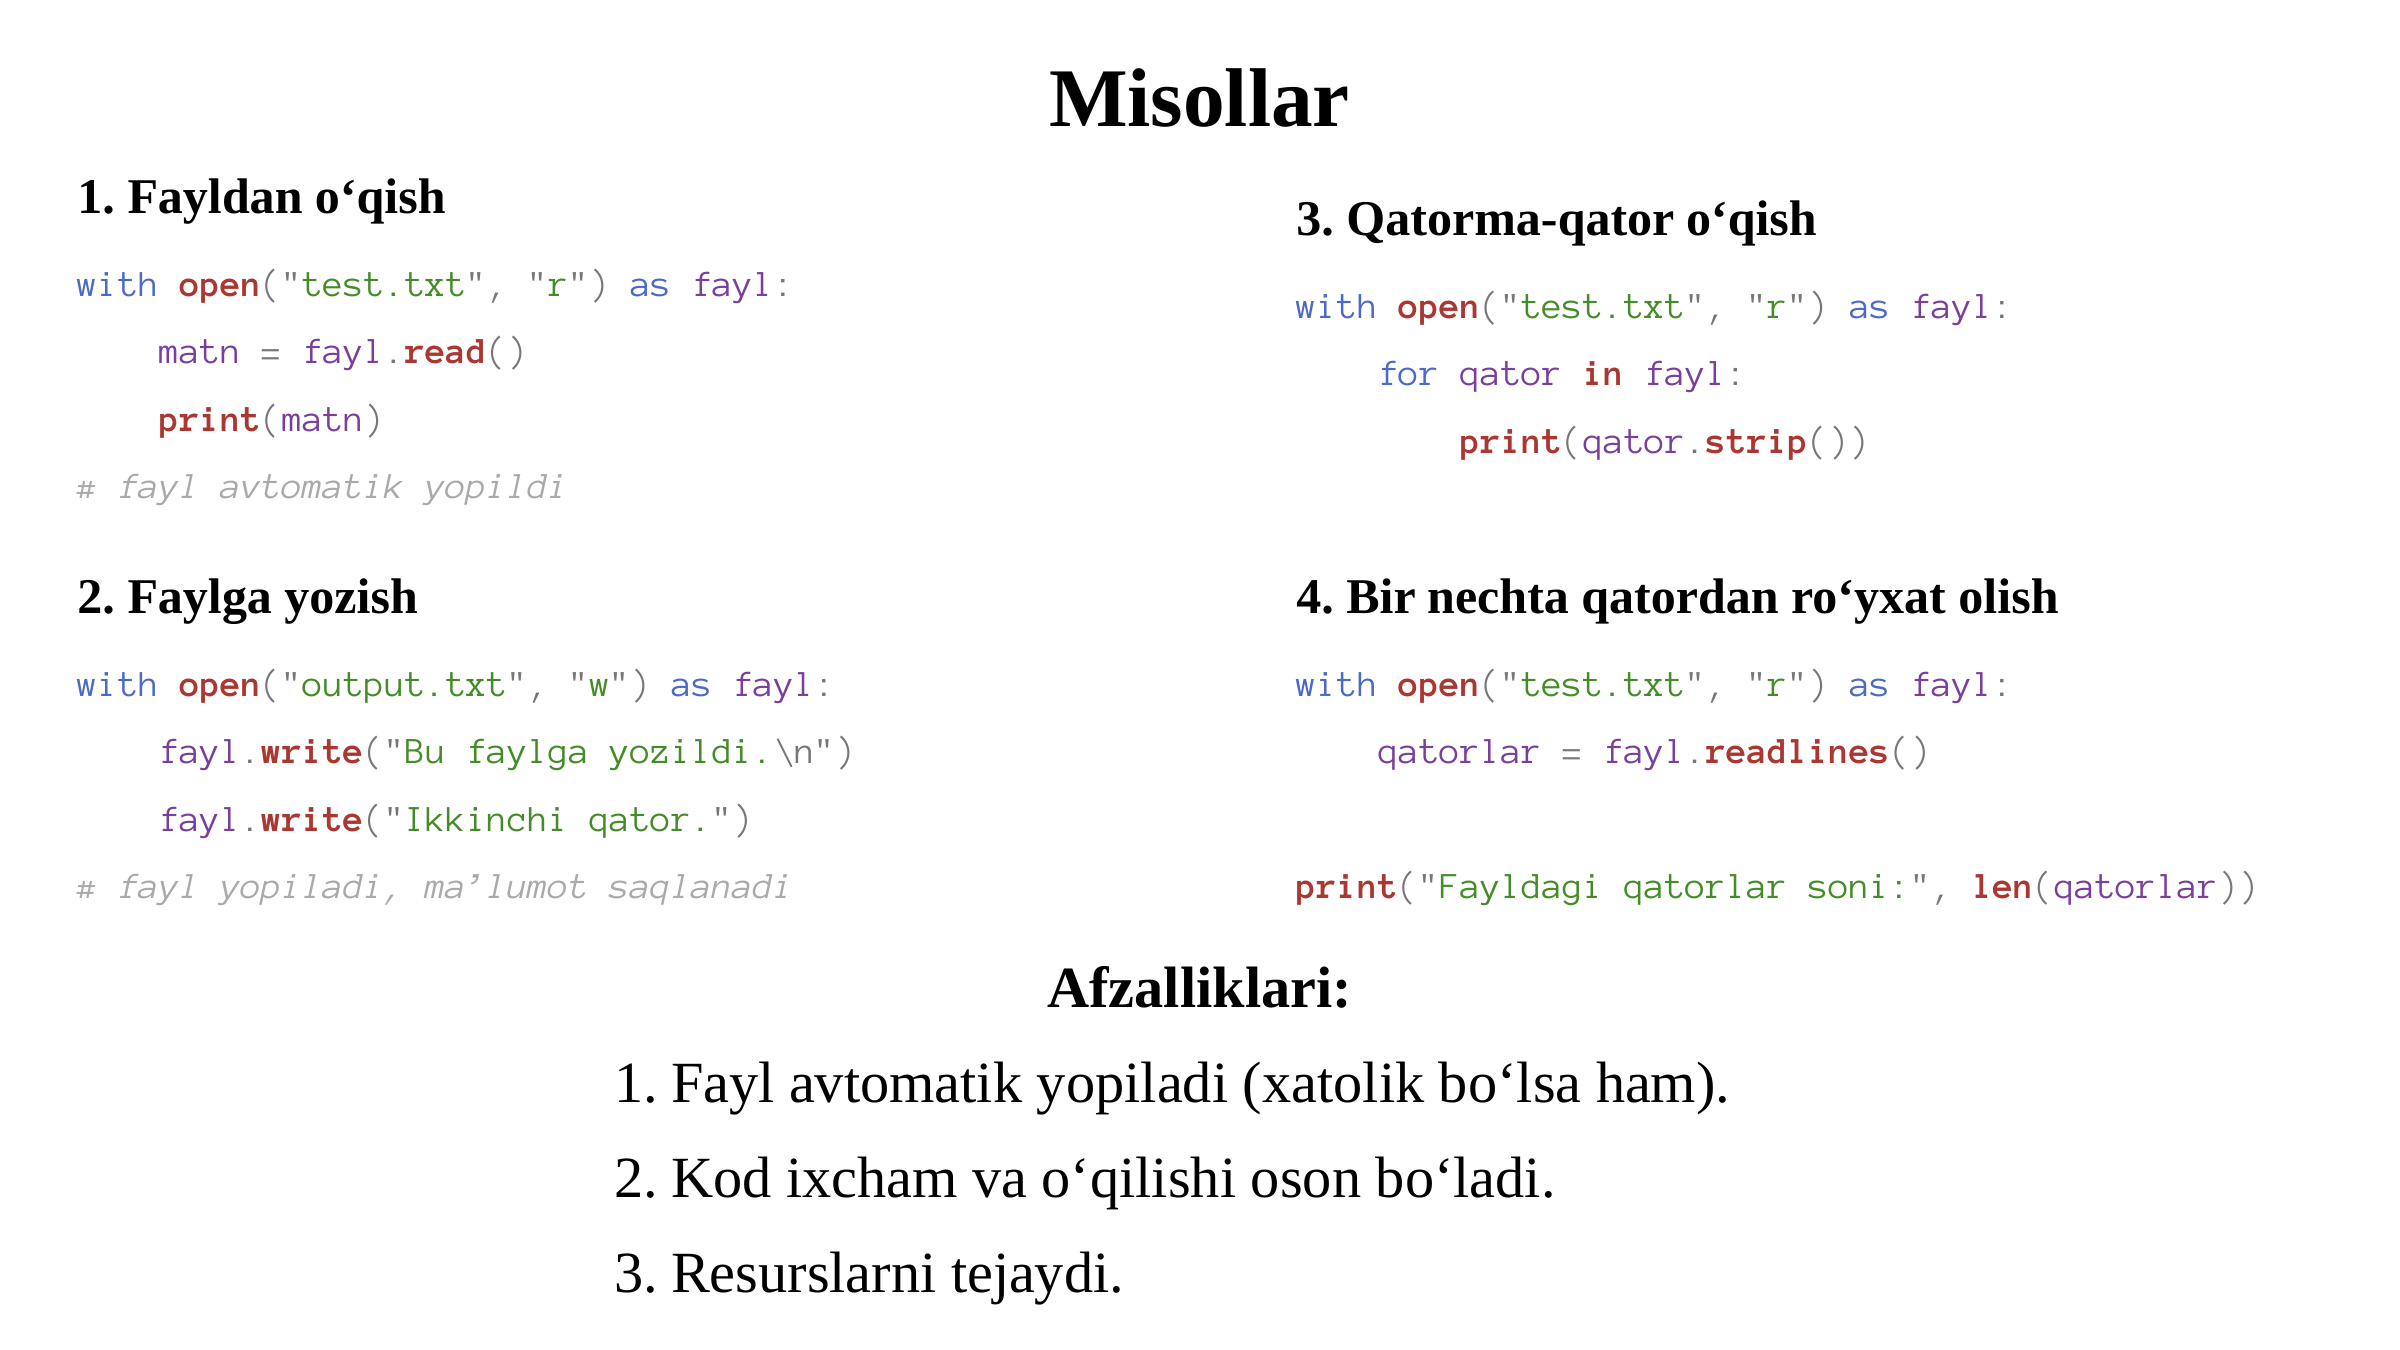

Misollar
1. Fayldan o‘qish
with open("test.txt", "r") as fayl:
    matn = fayl.read()
    print(matn)
# fayl avtomatik yopildi
3. Qatorma-qator o‘qish
with open("test.txt", "r") as fayl:
    for qator in fayl:
        print(qator.strip())
2. Faylga yozish
with open("output.txt", "w") as fayl:
    fayl.write("Bu faylga yozildi.\n")
    fayl.write("Ikkinchi qator.")
# fayl yopiladi, ma’lumot saqlanadi
4. Bir nechta qatordan ro‘yxat olish
with open("test.txt", "r") as fayl:
    qatorlar = fayl.readlines()

print("Fayldagi qatorlar soni:", len(qatorlar))
Afzalliklari:
Fayl avtomatik yopiladi (xatolik bo‘lsa ham).
Kod ixcham va o‘qilishi oson bo‘ladi.
Resurslarni tejaydi.